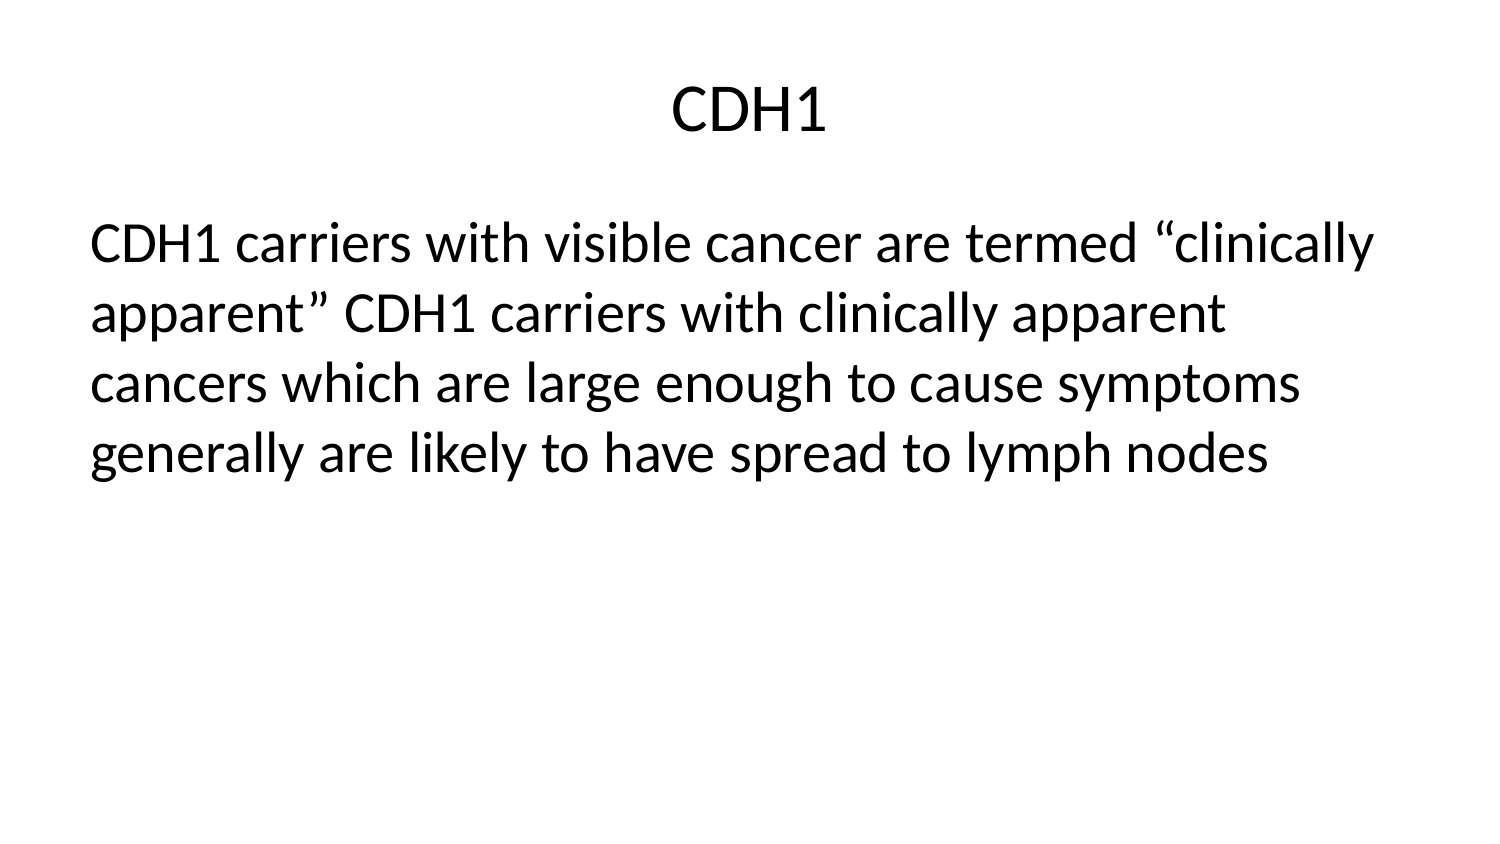

# CDH1
CDH1 carriers with visible cancer are termed “clinically apparent” CDH1 carriers with clinically apparent cancers which are large enough to cause symptoms generally are likely to have spread to lymph nodes